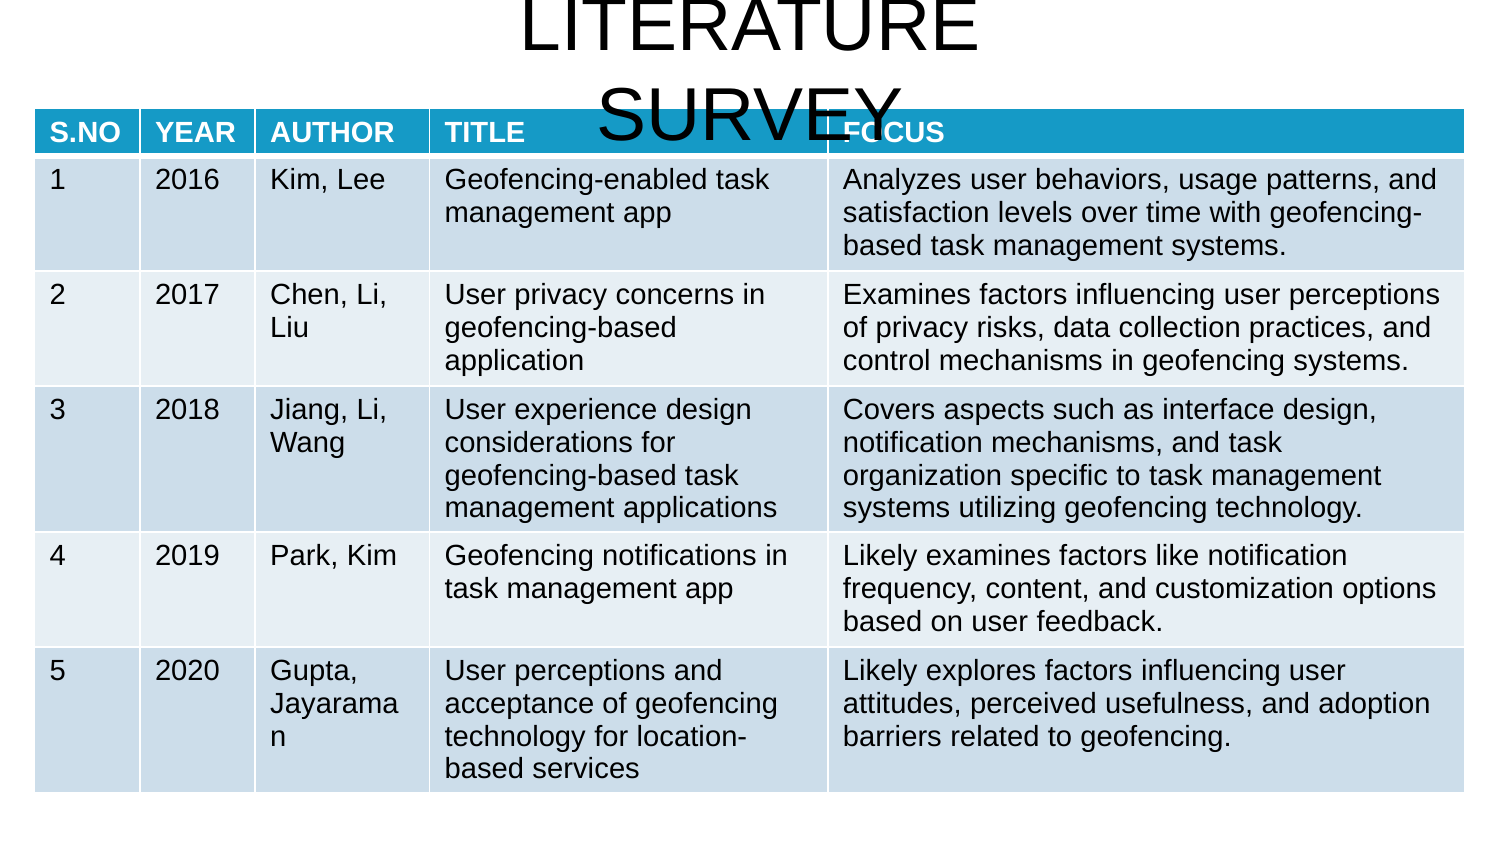

LITERATURE SURVEY
| S.NO | YEAR | AUTHOR | TITLE | FOCUS |
| --- | --- | --- | --- | --- |
| 1 | 2016 | Kim, Lee | Geofencing-enabled task management app | Analyzes user behaviors, usage patterns, and satisfaction levels over time with geofencing-based task management systems. |
| 2 | 2017 | Chen, Li, Liu | User privacy concerns in geofencing-based application | Examines factors influencing user perceptions of privacy risks, data collection practices, and control mechanisms in geofencing systems. |
| 3 | 2018 | Jiang, Li, Wang | User experience design considerations for geofencing-based task management applications | Covers aspects such as interface design, notification mechanisms, and task organization specific to task management systems utilizing geofencing technology. |
| 4 | 2019 | Park, Kim | Geofencing notifications in task management app | Likely examines factors like notification frequency, content, and customization options based on user feedback. |
| 5 | 2020 | Gupta, Jayaraman | User perceptions and acceptance of geofencing technology for location-based services | Likely explores factors influencing user attitudes, perceived usefulness, and adoption barriers related to geofencing. |